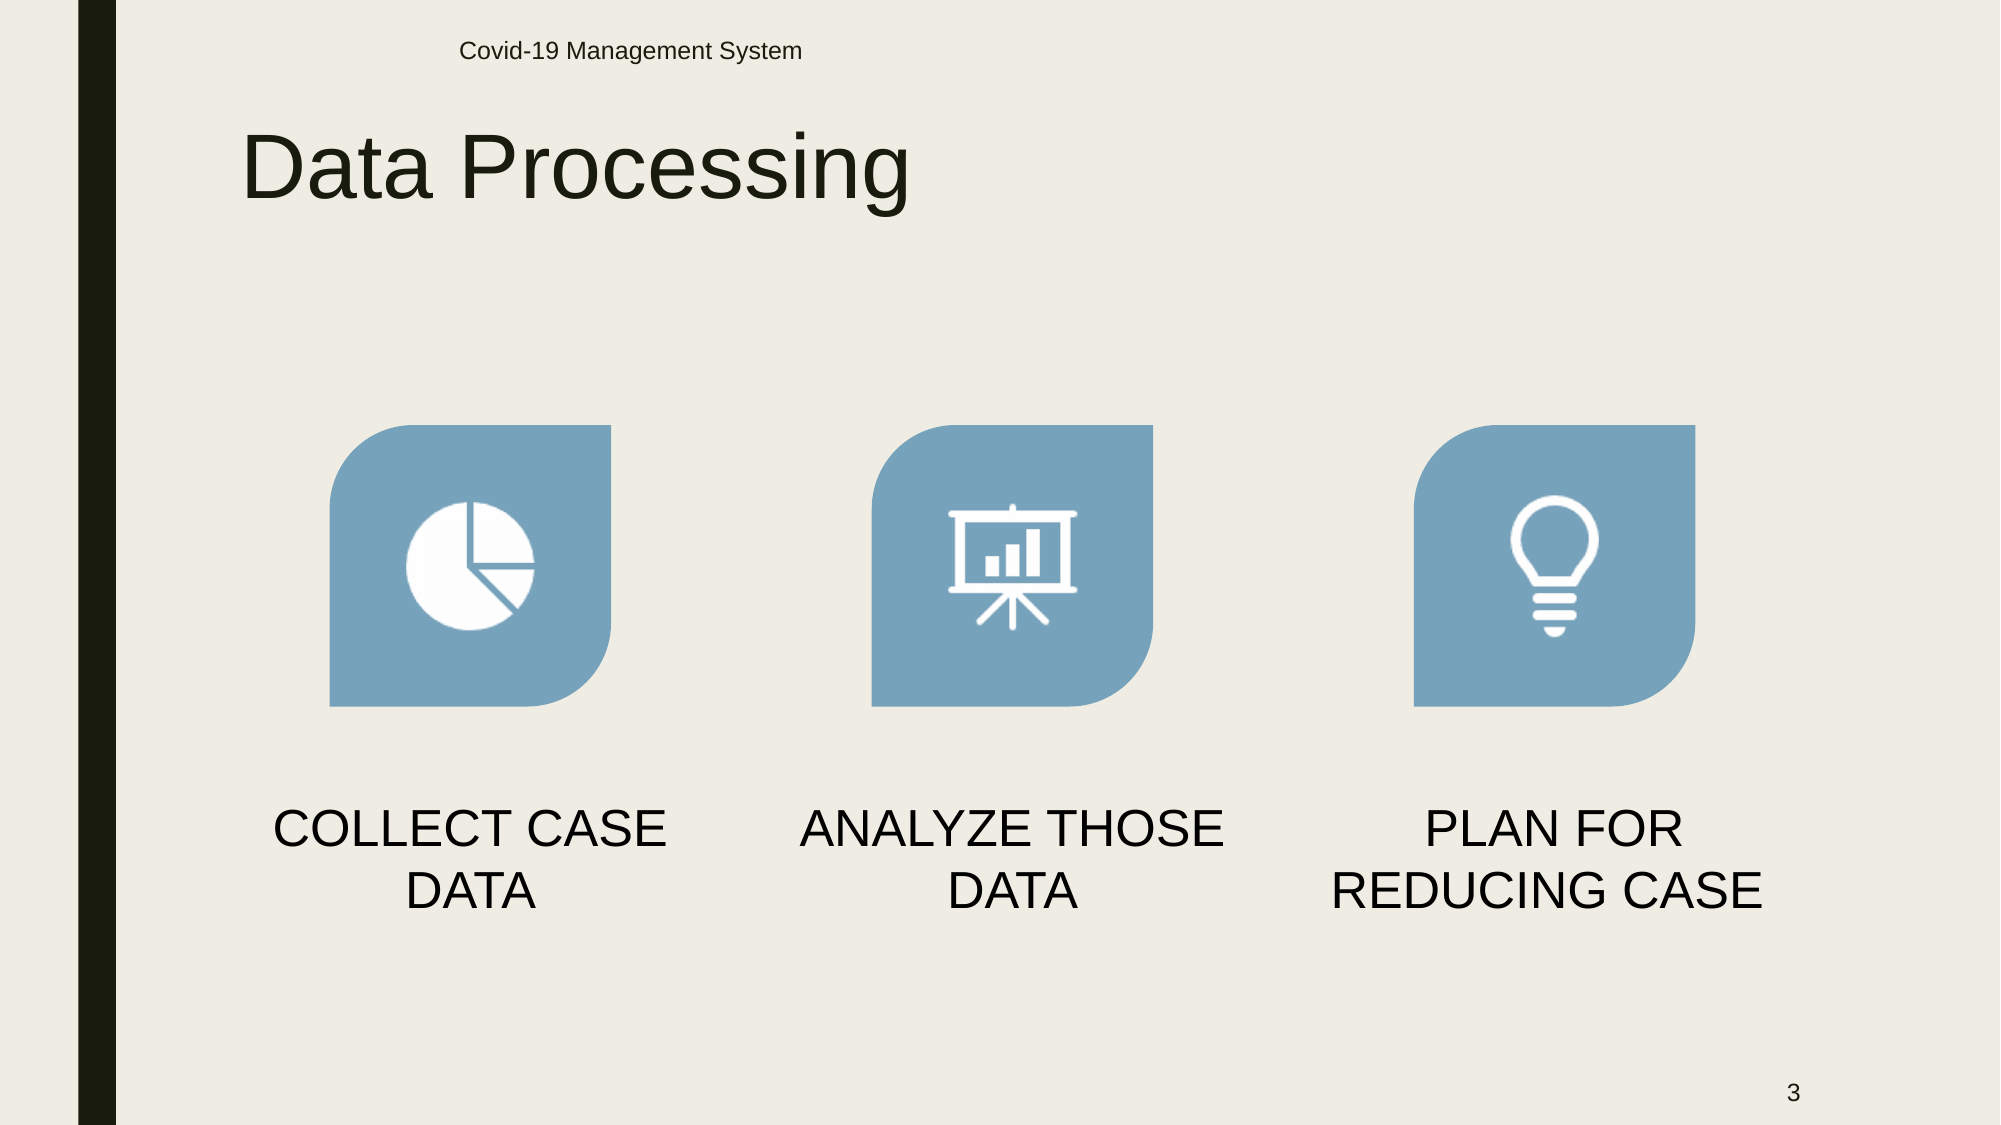

Covid-19 Management System
# Data Processing
Collect case data
Analyze those data
Plan for reducing case
3